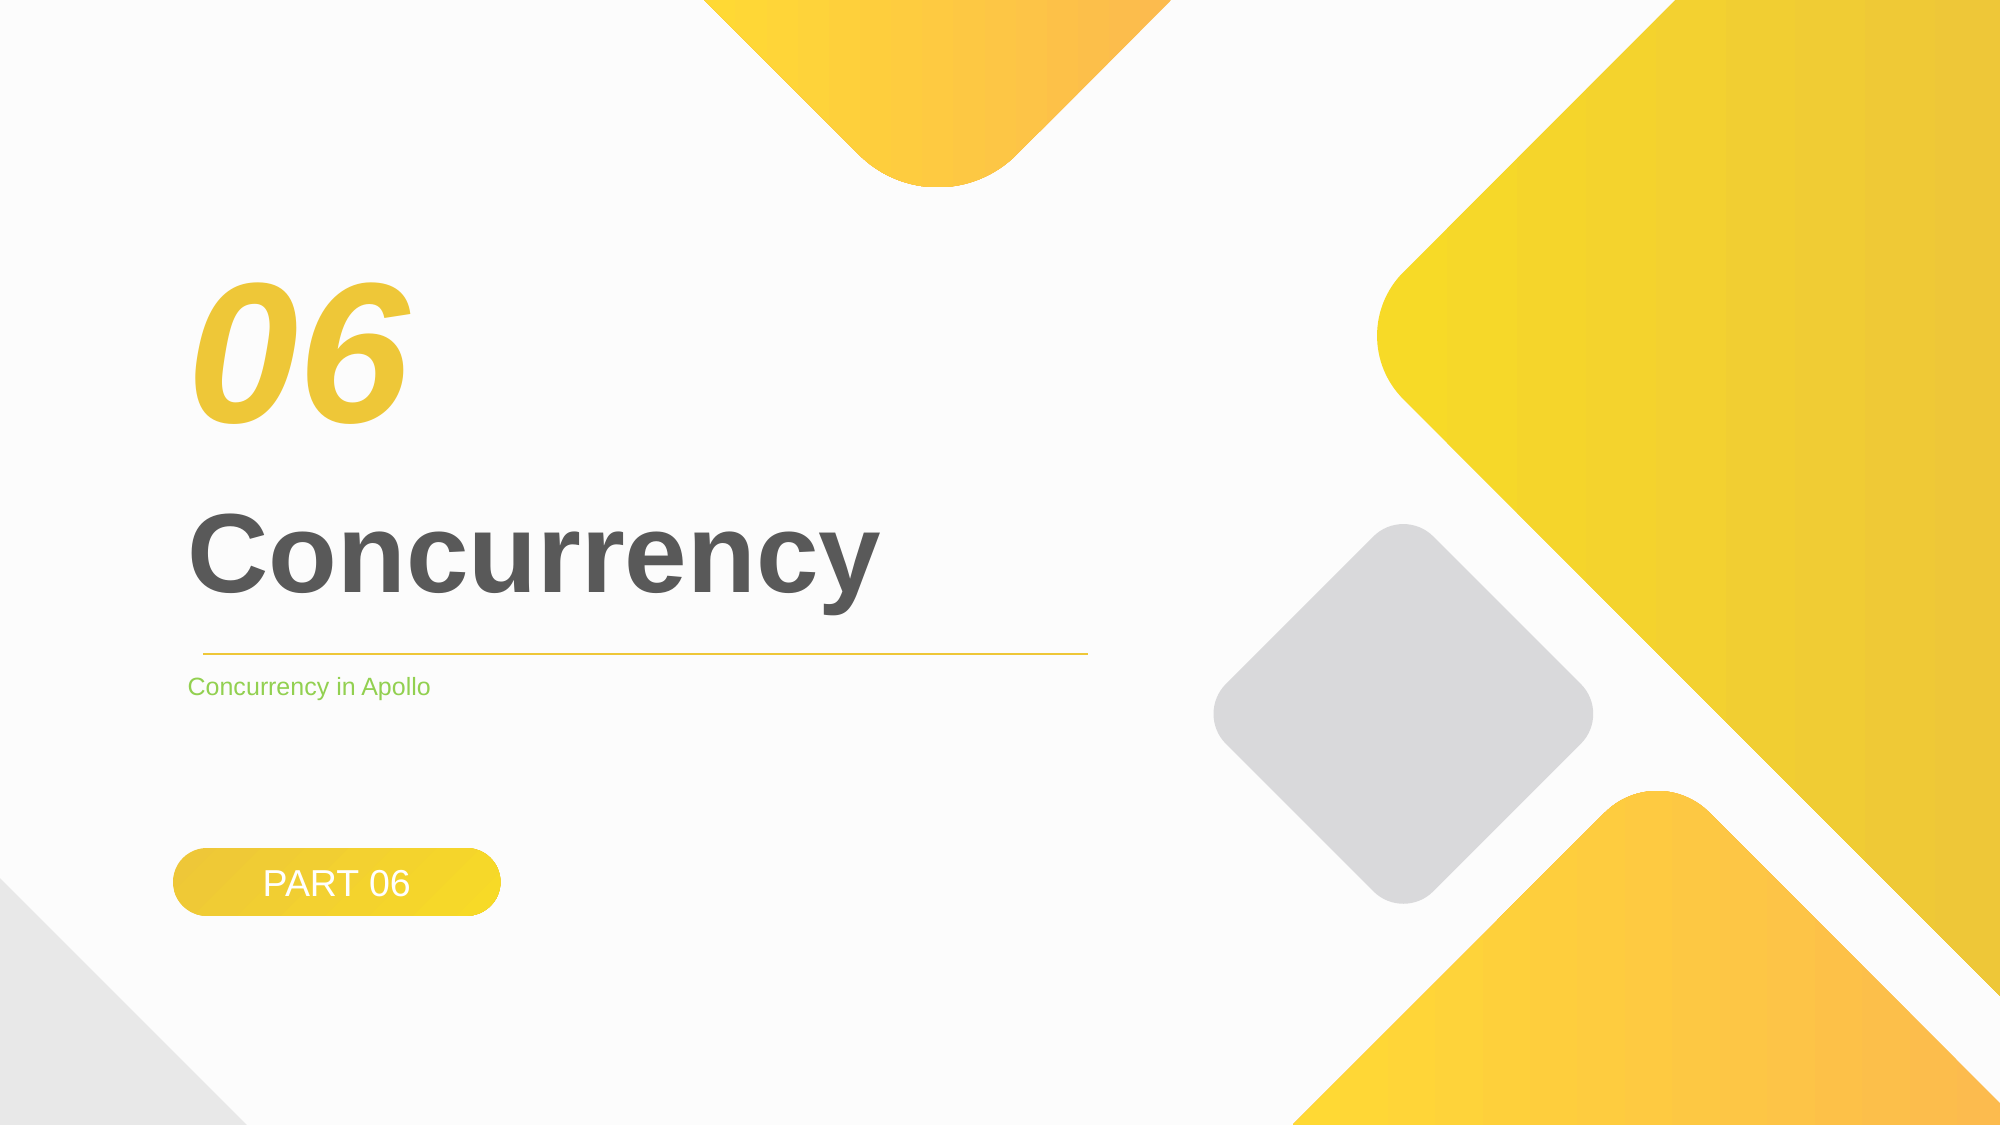

06
Concurrency
Concurrency in Apollo
PART 06